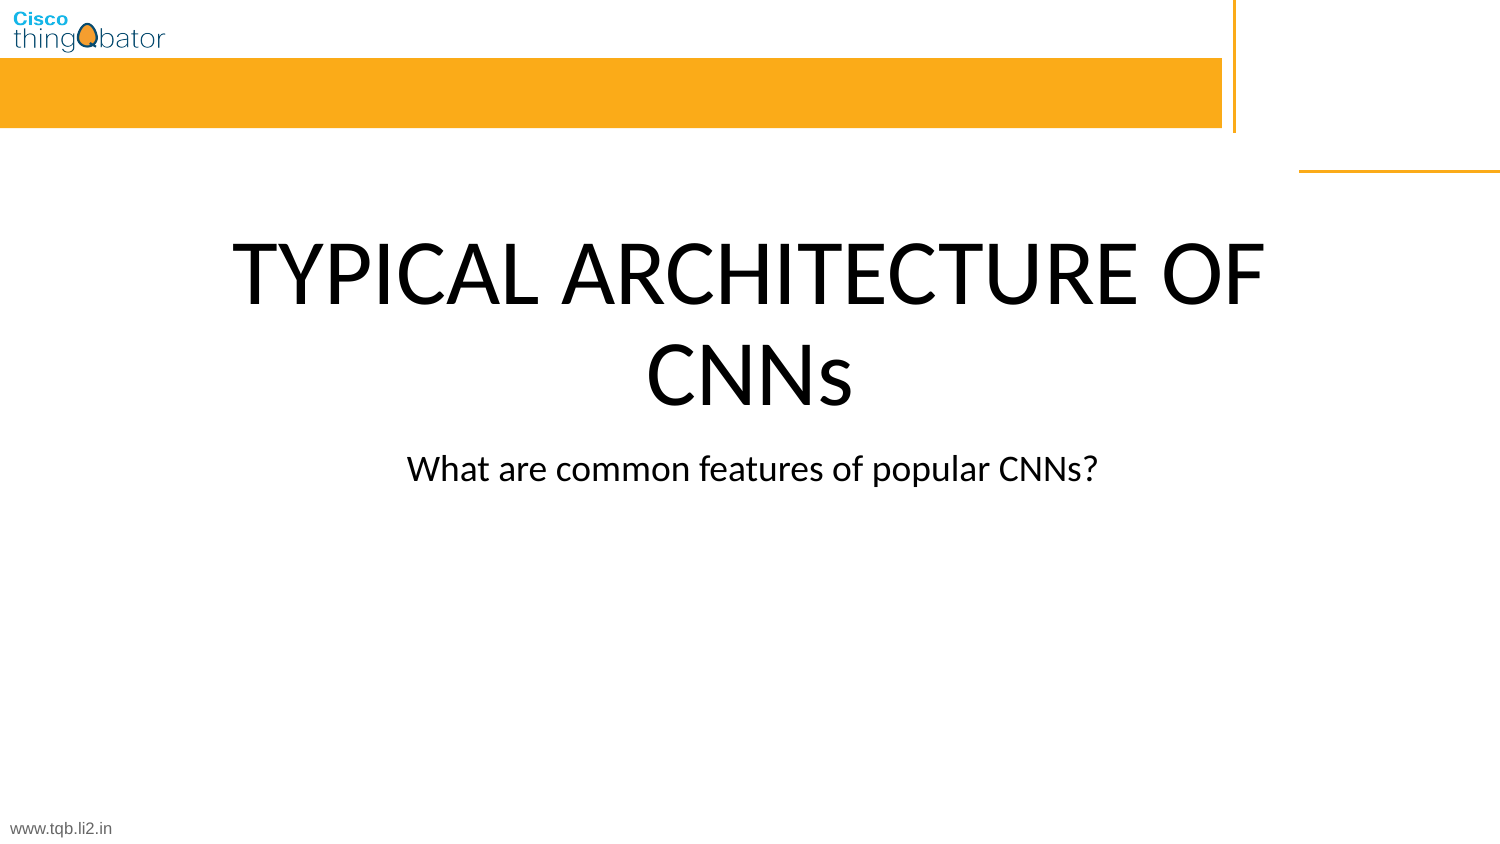

# TYPICAL ARCHITECTURE OF CNNs
What are common features of popular CNNs?